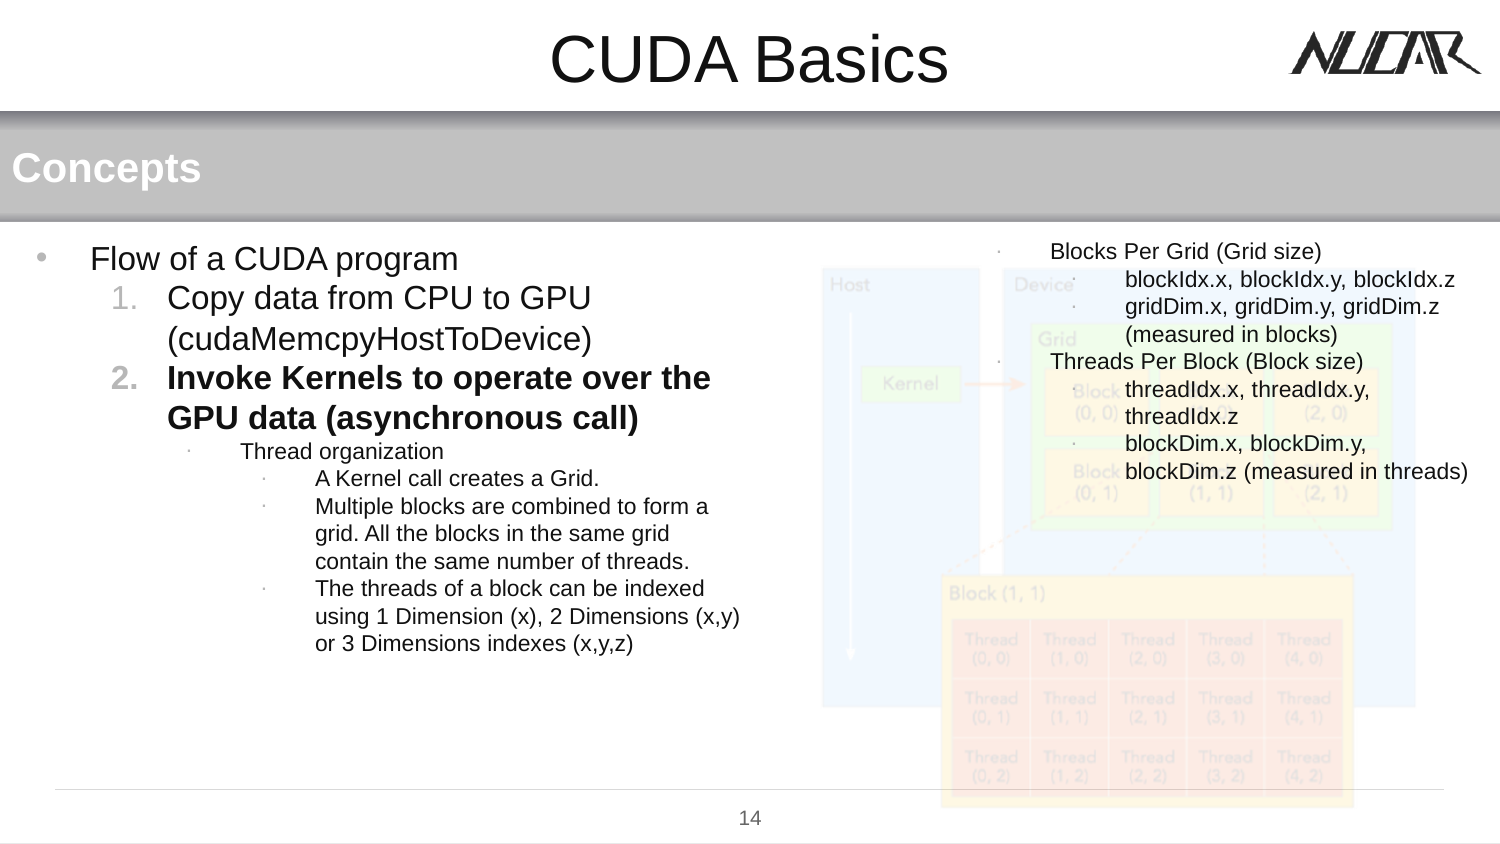

# CUDA Basics
Concepts
Flow of a CUDA program
Copy data from CPU to GPU (cudaMemcpyHostToDevice)
Invoke Kernels to operate over the GPU data (asynchronous call)
Thread organization
A Kernel call creates a Grid.
Multiple blocks are combined to form a grid. All the blocks in the same grid contain the same number of threads.
The threads of a block can be indexed using 1 Dimension (x), 2 Dimensions (x,y) or 3 Dimensions indexes (x,y,z)

Blocks Per Grid (Grid size)
blockIdx.x, blockIdx.y, blockIdx.z
gridDim.x, gridDim.y, gridDim.z (measured in blocks)
Threads Per Block (Block size)
threadIdx.x, threadIdx.y, threadIdx.z
blockDim.x, blockDim.y, blockDim.z (measured in threads)

14